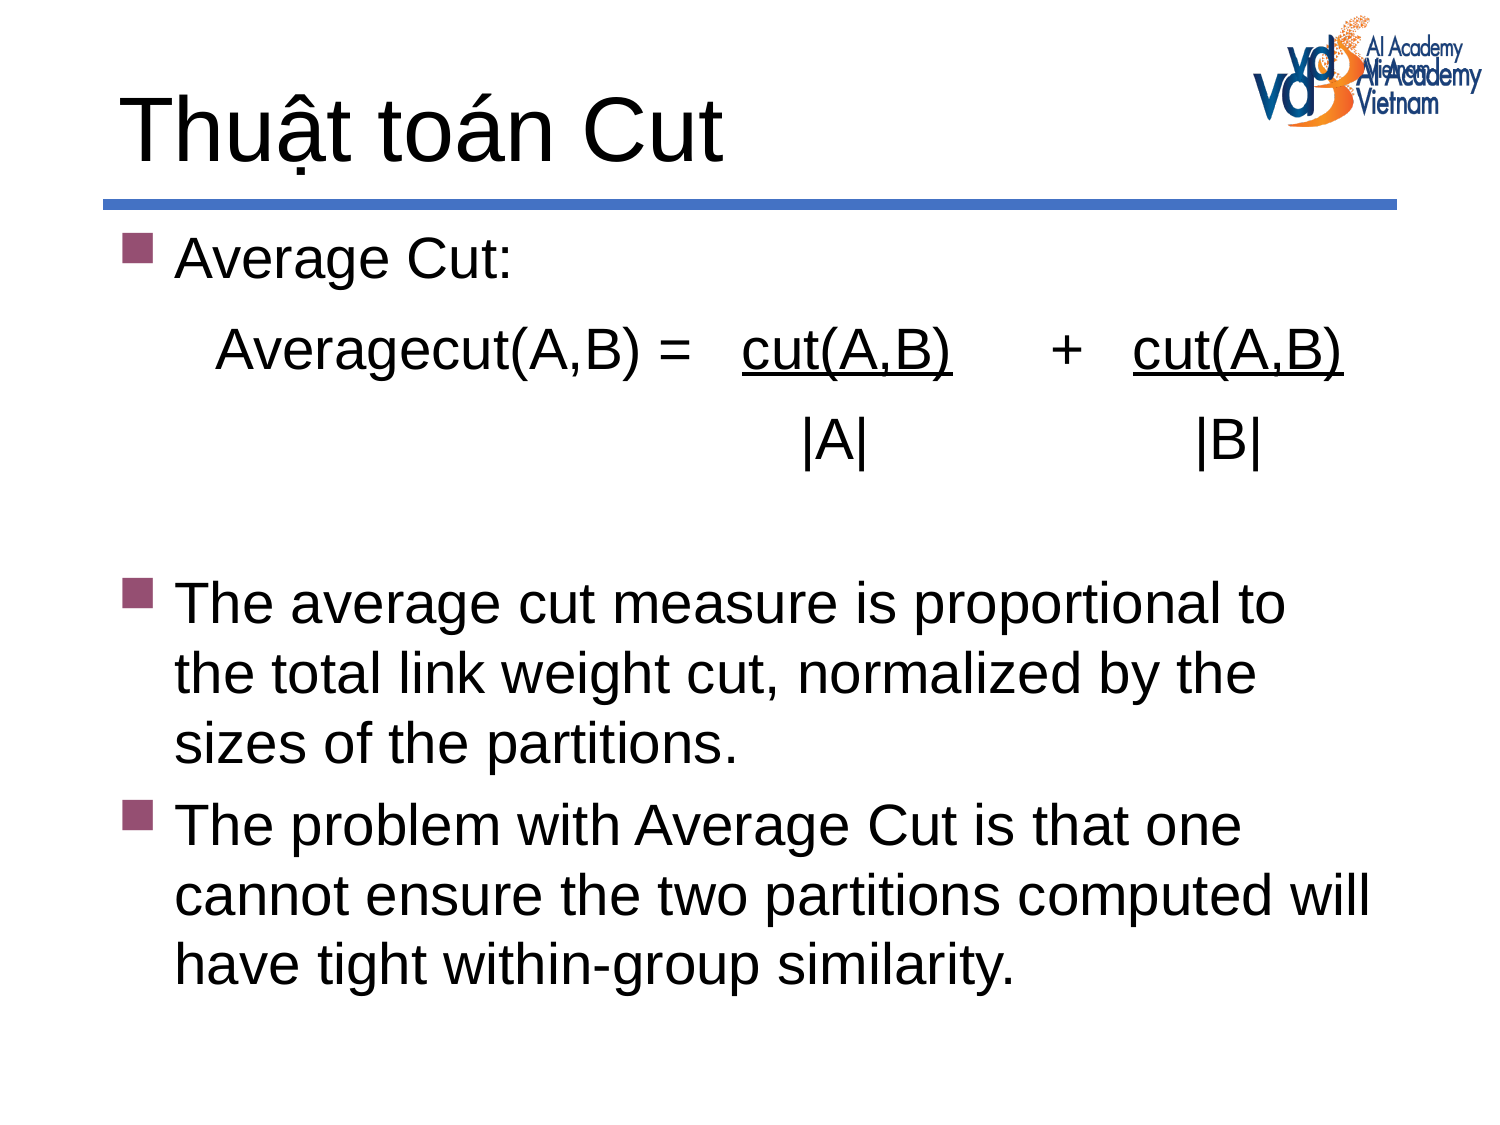

# Thuật toán Cut
Average Cut:
      Averagecut(A,B) =   cut(A,B)      +   cut(A,B)
                                          |A|                    |B|

The average cut measure is proportional to the total link weight cut, normalized by the sizes of the partitions.
The problem with Average Cut is that one cannot ensure the two partitions computed will have tight within-group similarity.